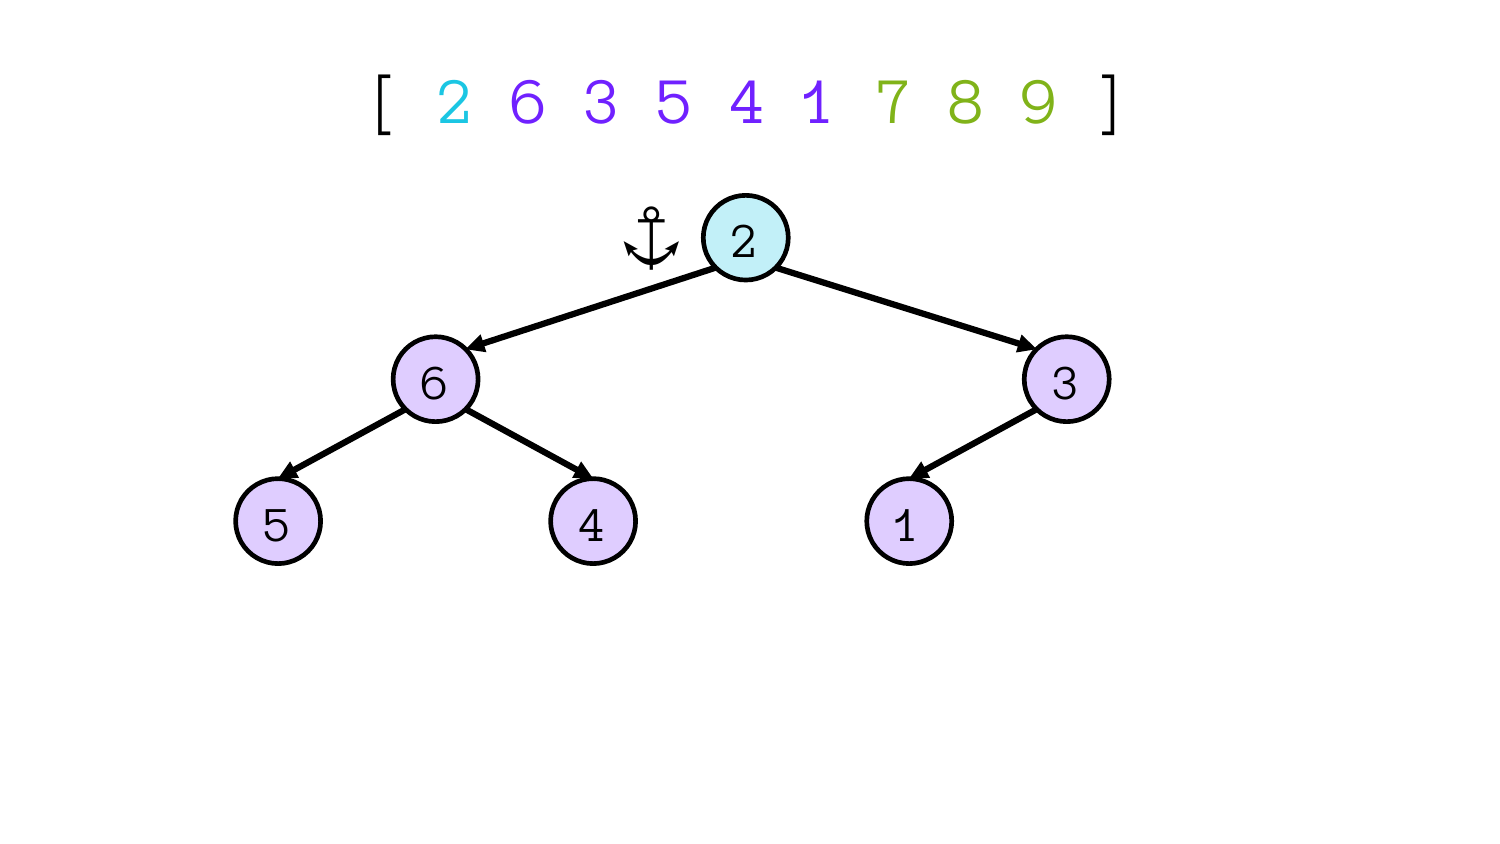

# [ 2 6 3 5 4 1 7 8 9 ]
⚓️
2
6
3
5
4
1